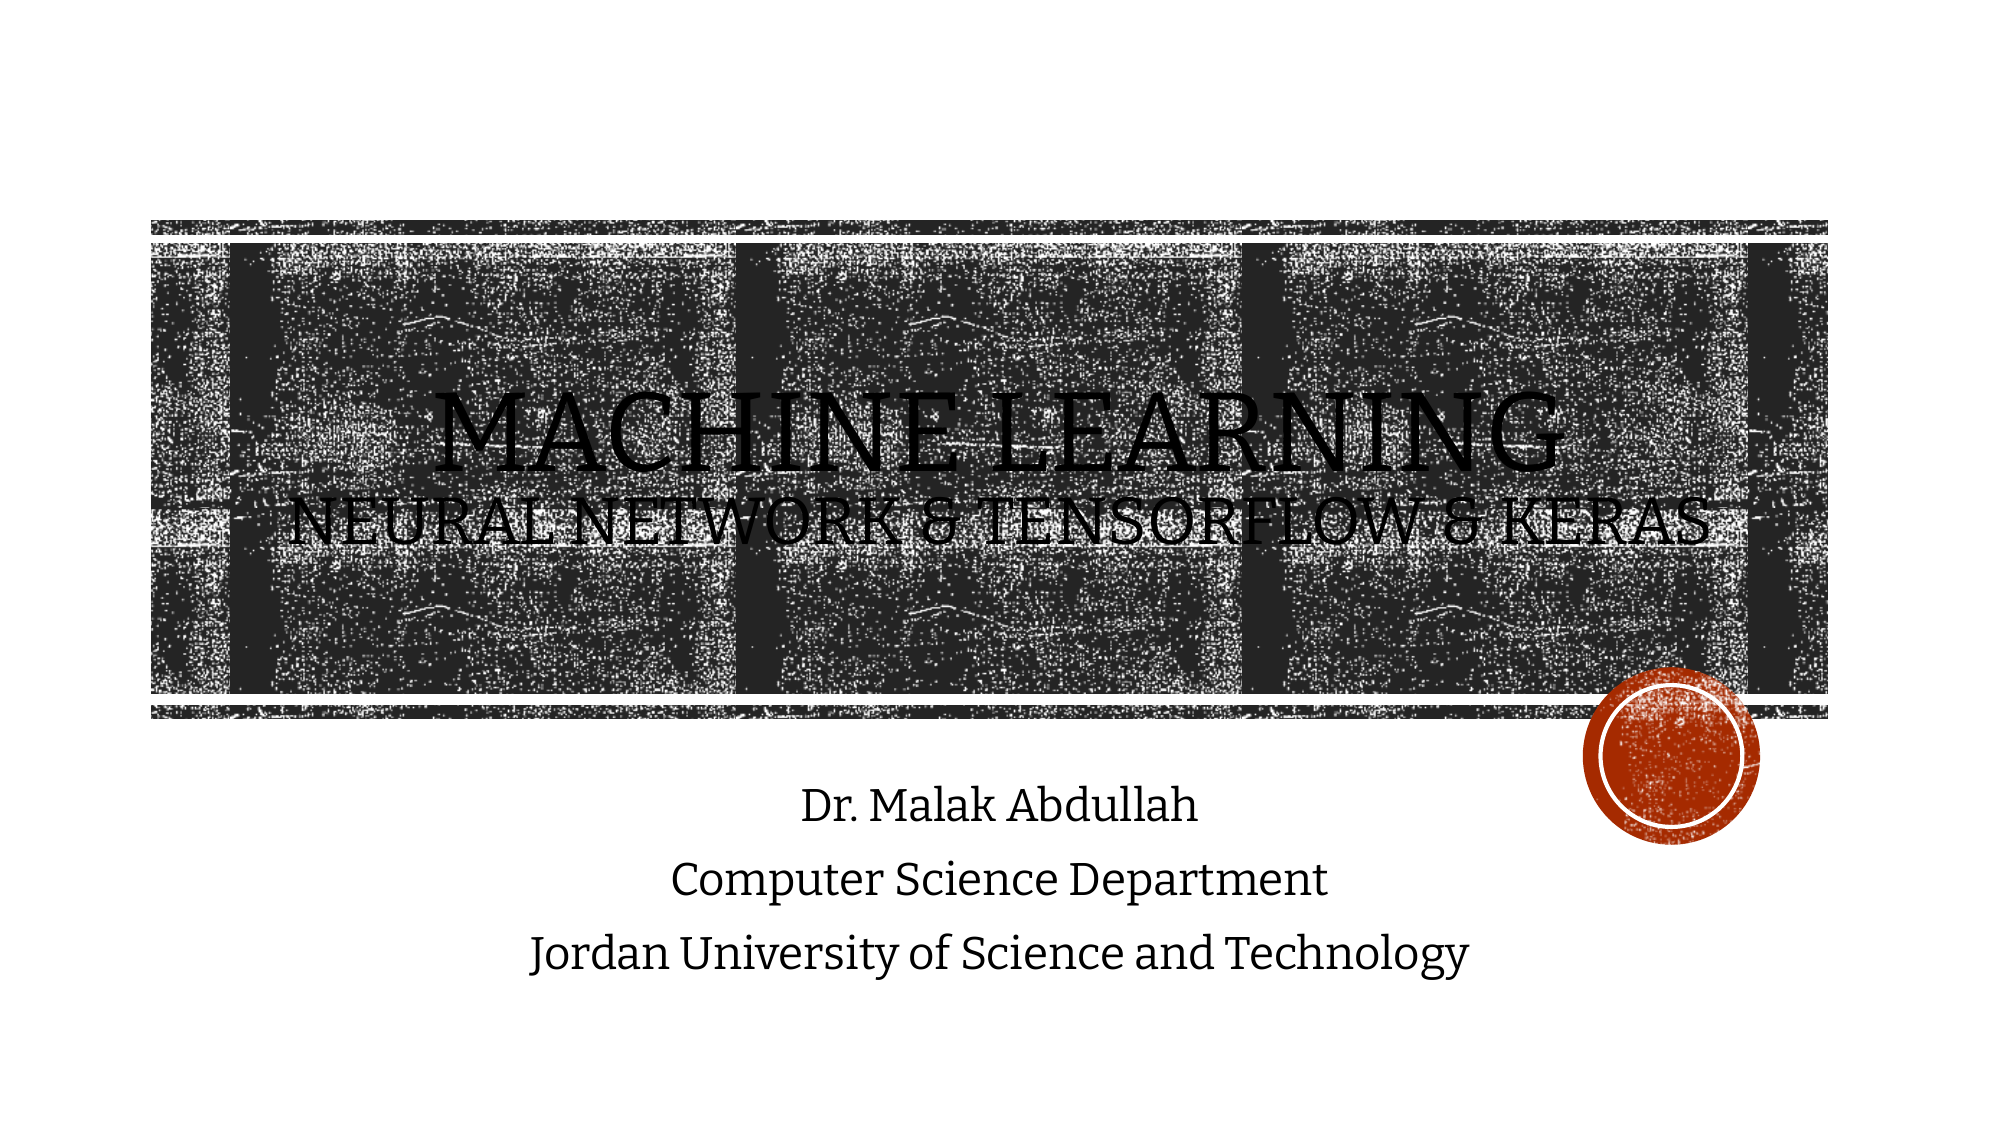

# Machine Learning Neural Network & Tensorflow & Keras
Dr. Malak Abdullah
Computer Science Department
Jordan University of Science and Technology